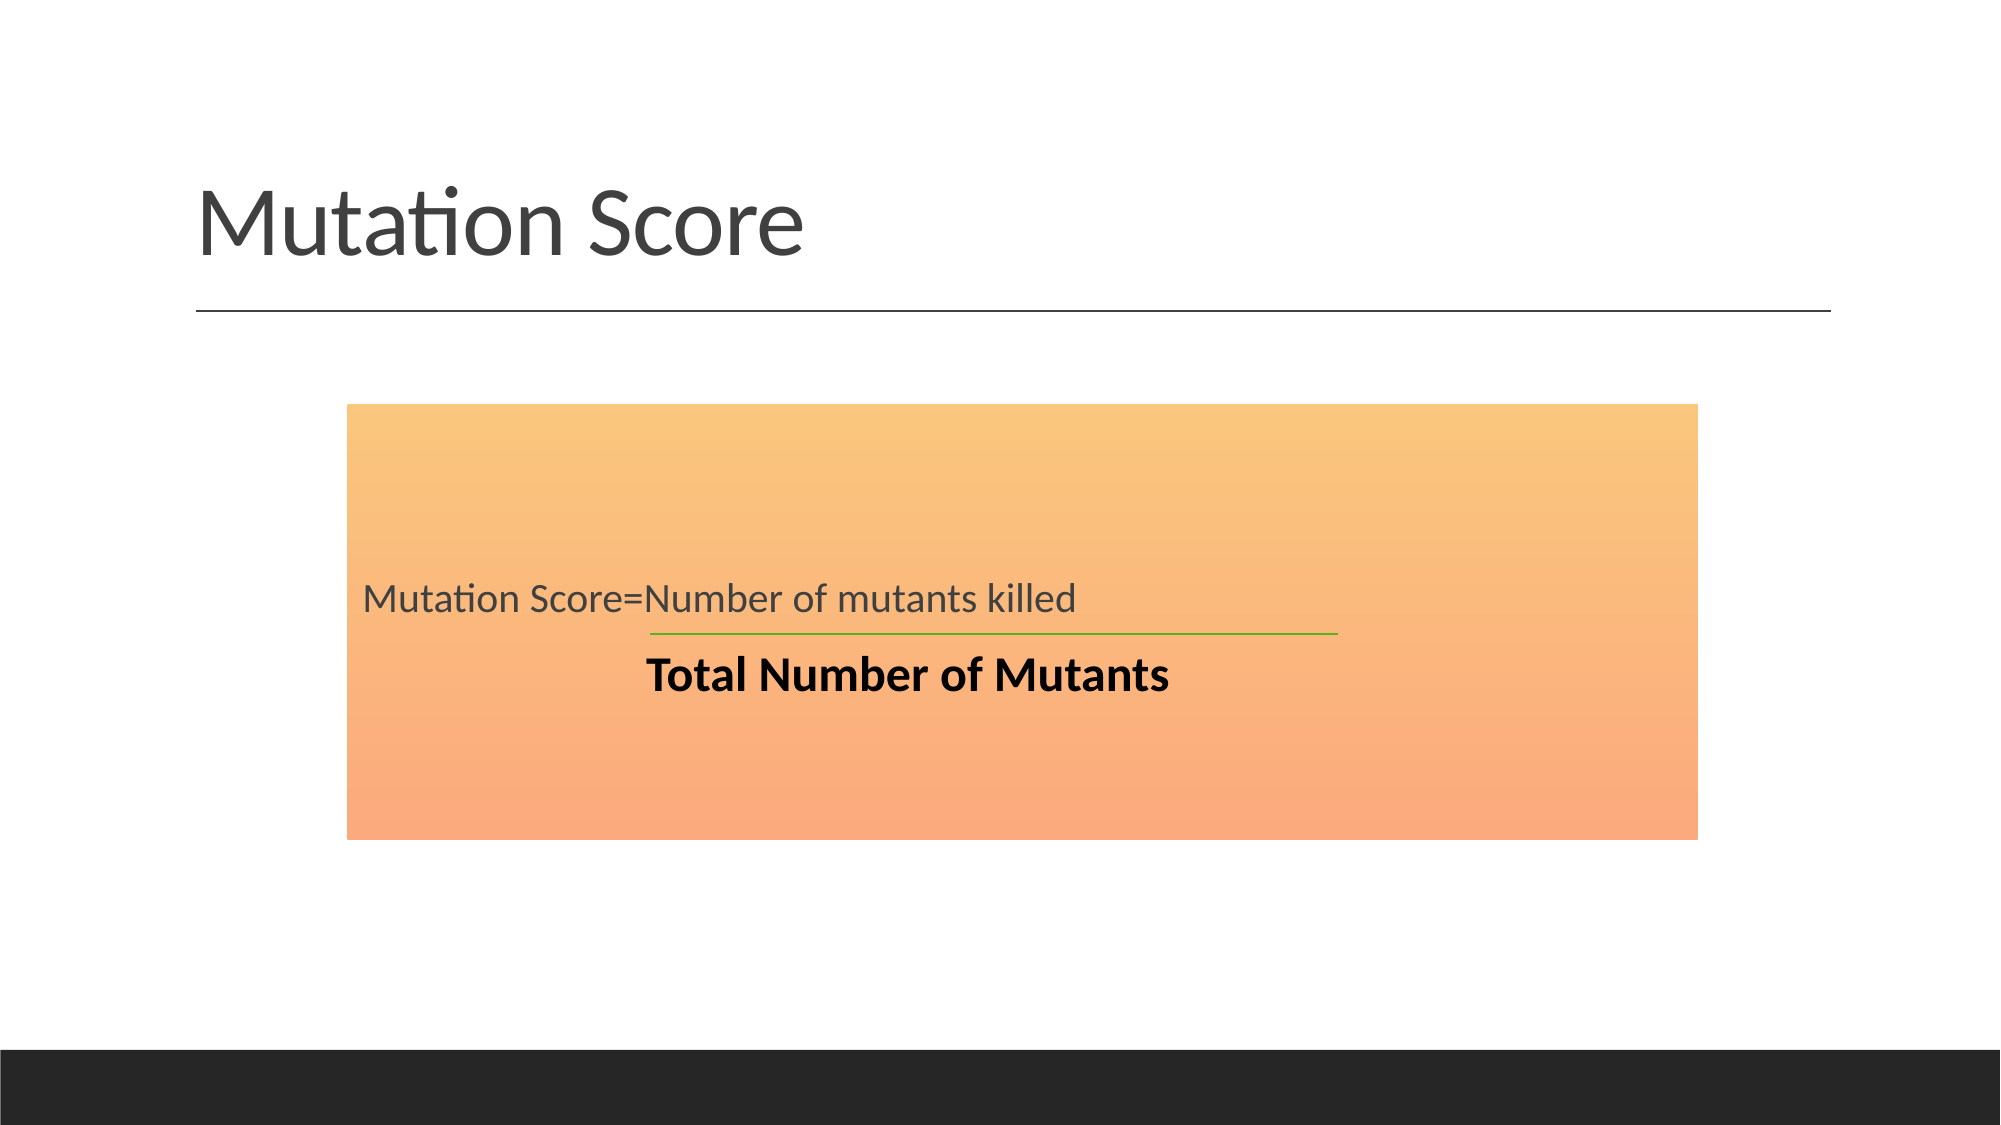

# Mutation Score

Mutation Score=Number of mutants killed
Total Number of Mutants